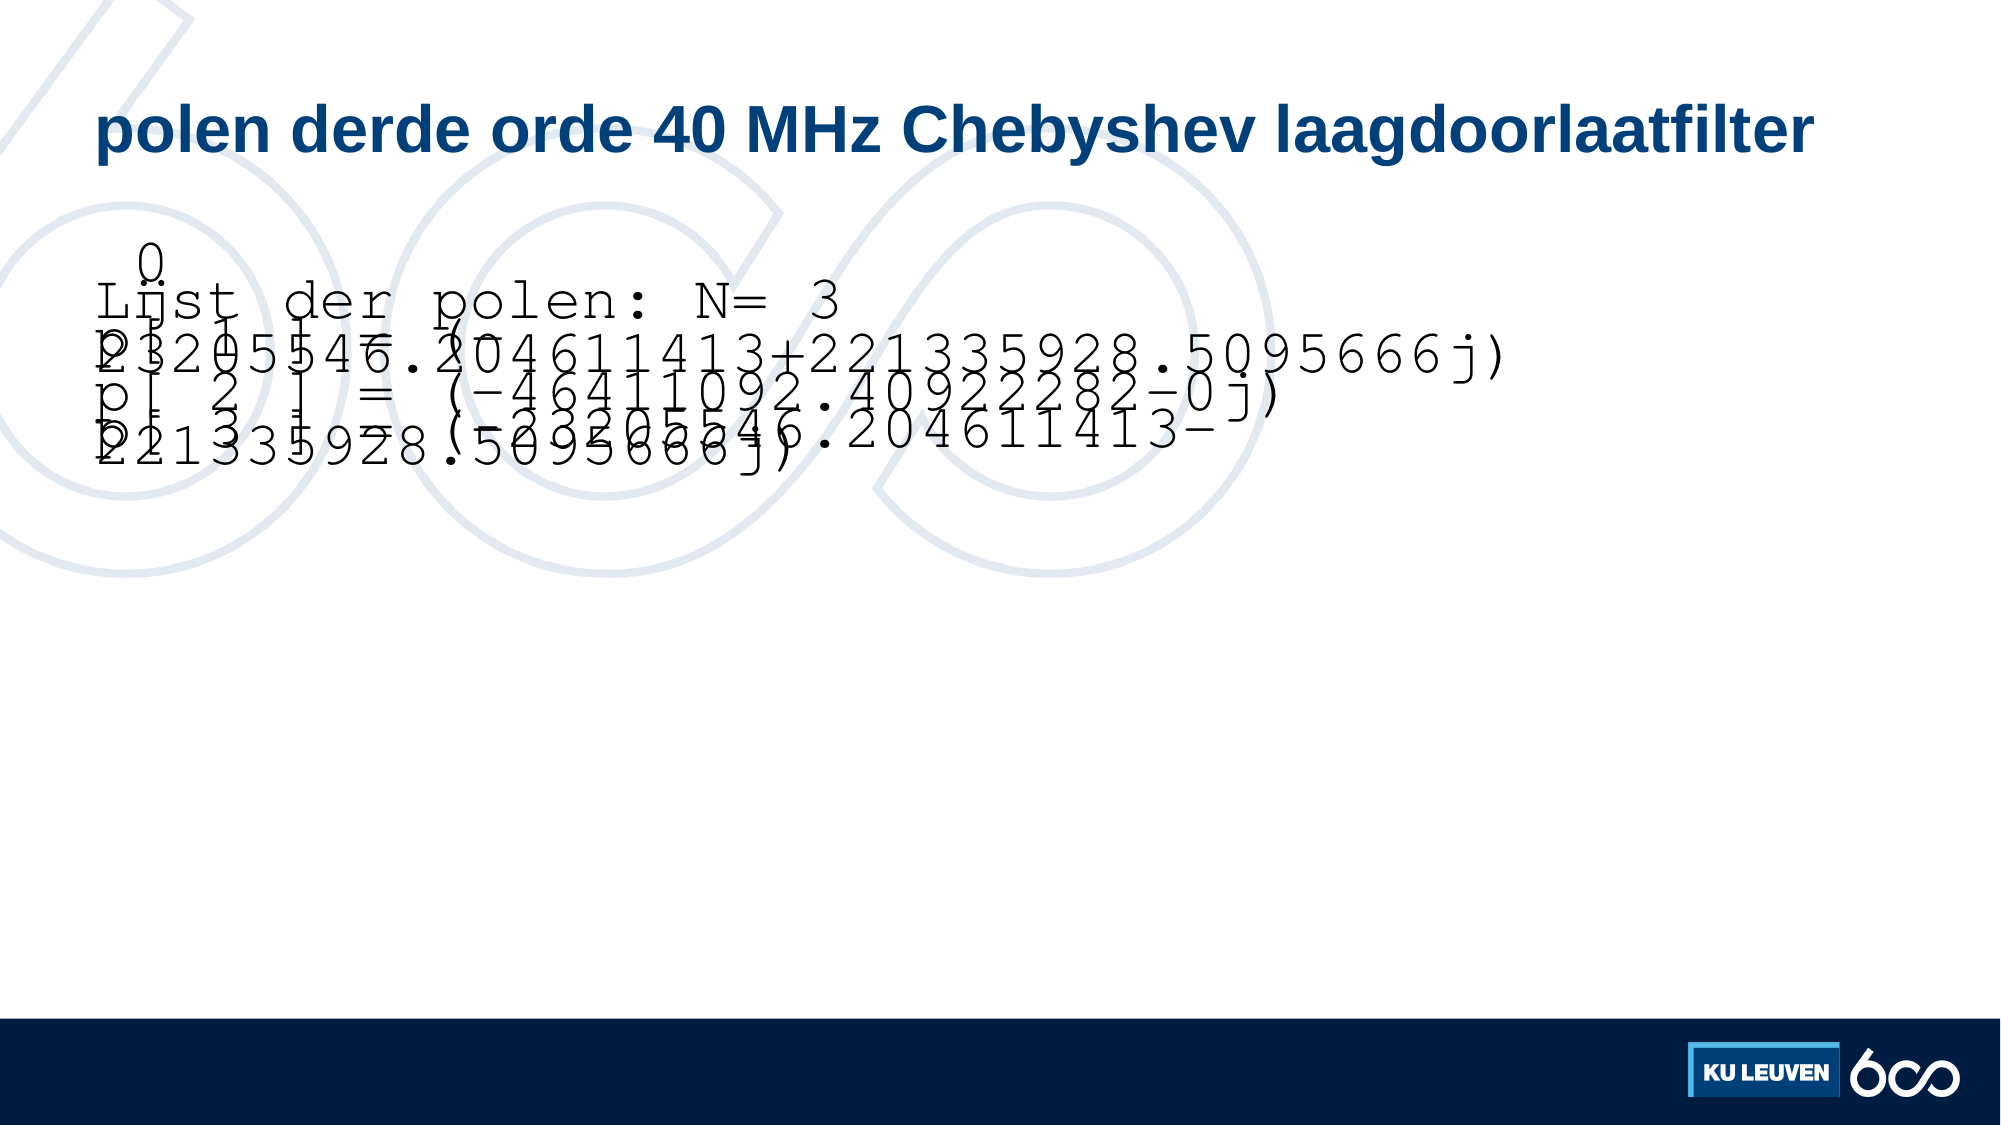

# polen derde orde 40 MHz Chebyshev laagdoorlaatfilter
 0
Lijst der polen: N= 3
p[ 1 ] = (-23205546.204611413+221335928.5095666j)
p[ 2 ] = (-46411092.40922282-0j)
p[ 3 ] = (-23205546.204611413-221335928.5095666j)